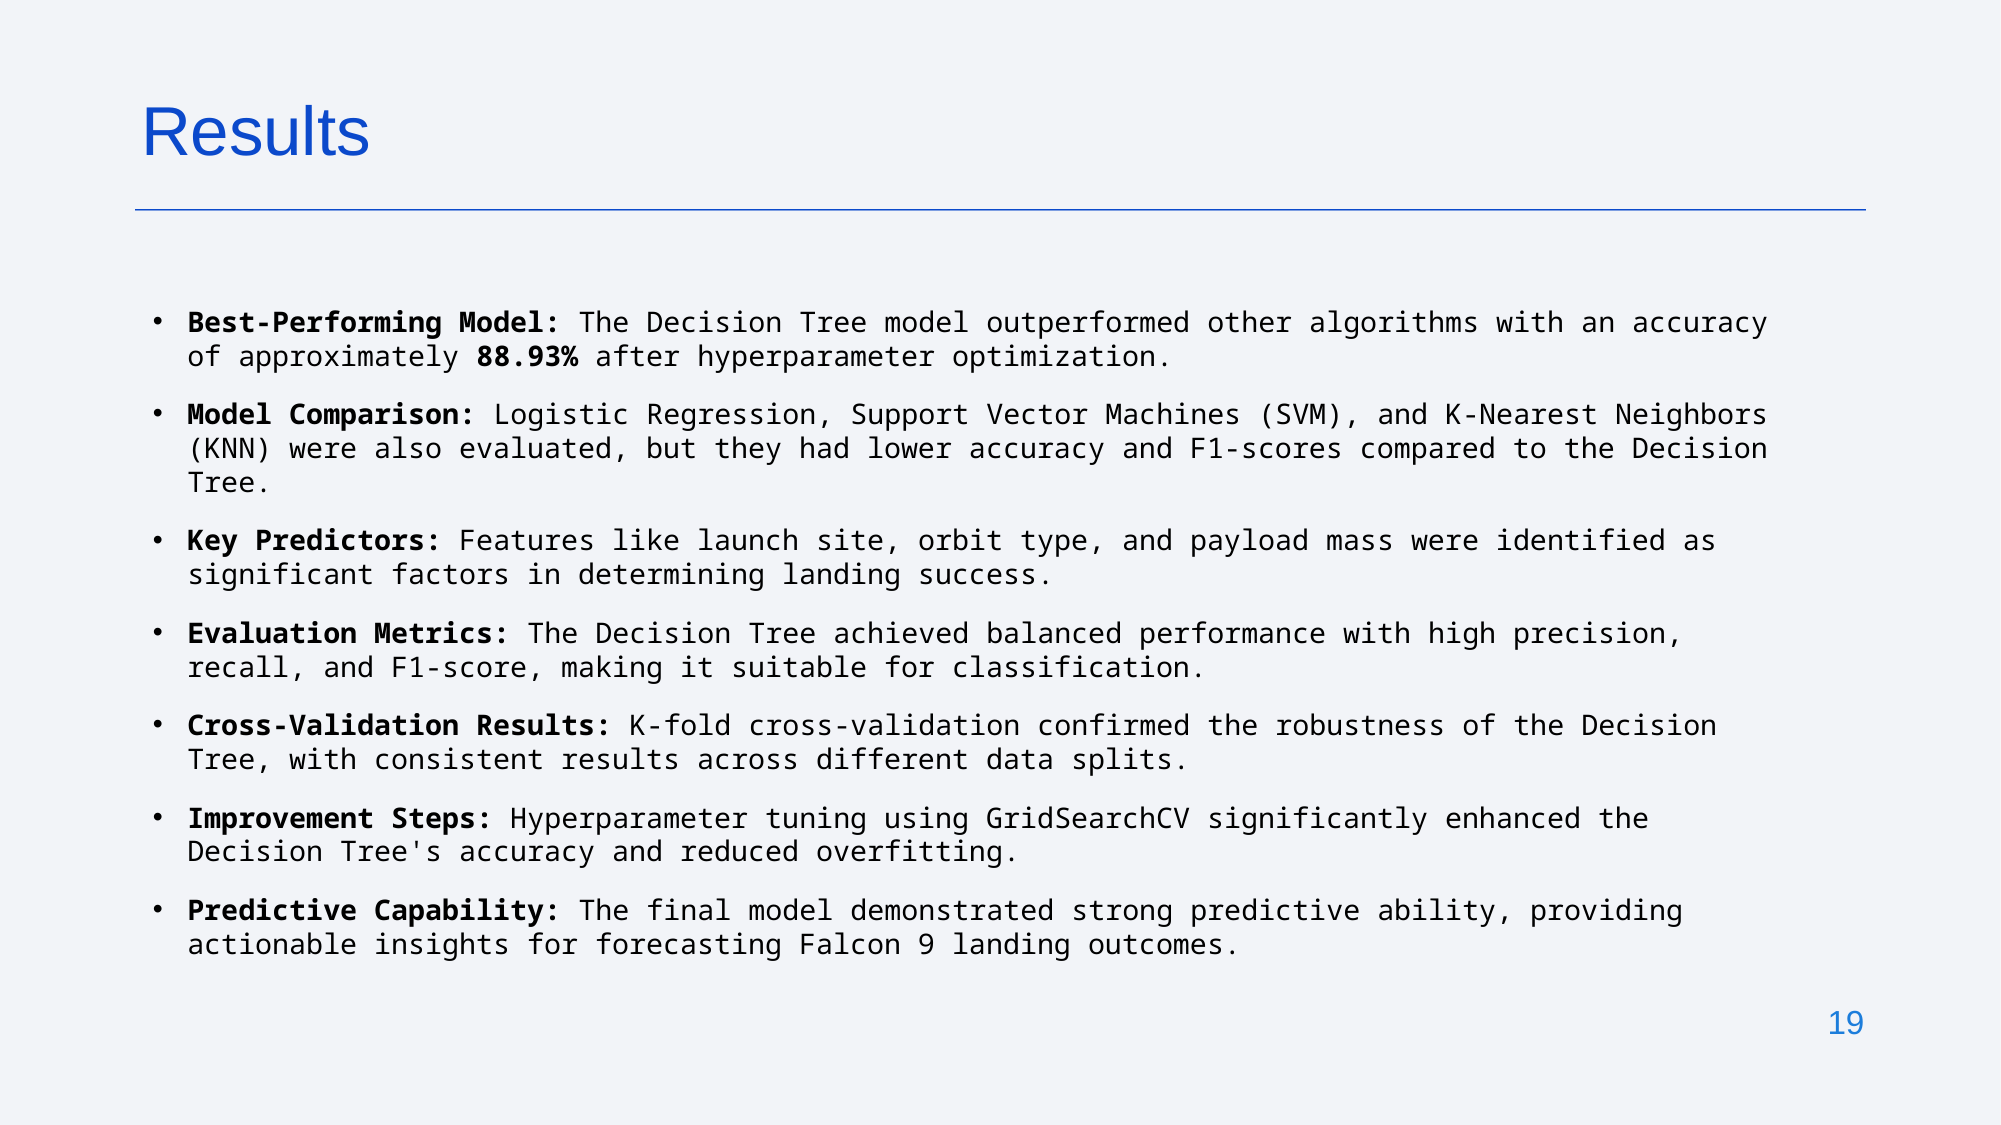

Results
Best-Performing Model: The Decision Tree model outperformed other algorithms with an accuracy of approximately 88.93% after hyperparameter optimization.
Model Comparison: Logistic Regression, Support Vector Machines (SVM), and K-Nearest Neighbors (KNN) were also evaluated, but they had lower accuracy and F1-scores compared to the Decision Tree.
Key Predictors: Features like launch site, orbit type, and payload mass were identified as significant factors in determining landing success.
Evaluation Metrics: The Decision Tree achieved balanced performance with high precision, recall, and F1-score, making it suitable for classification.
Cross-Validation Results: K-fold cross-validation confirmed the robustness of the Decision Tree, with consistent results across different data splits.
Improvement Steps: Hyperparameter tuning using GridSearchCV significantly enhanced the Decision Tree's accuracy and reduced overfitting.
Predictive Capability: The final model demonstrated strong predictive ability, providing actionable insights for forecasting Falcon 9 landing outcomes.

19